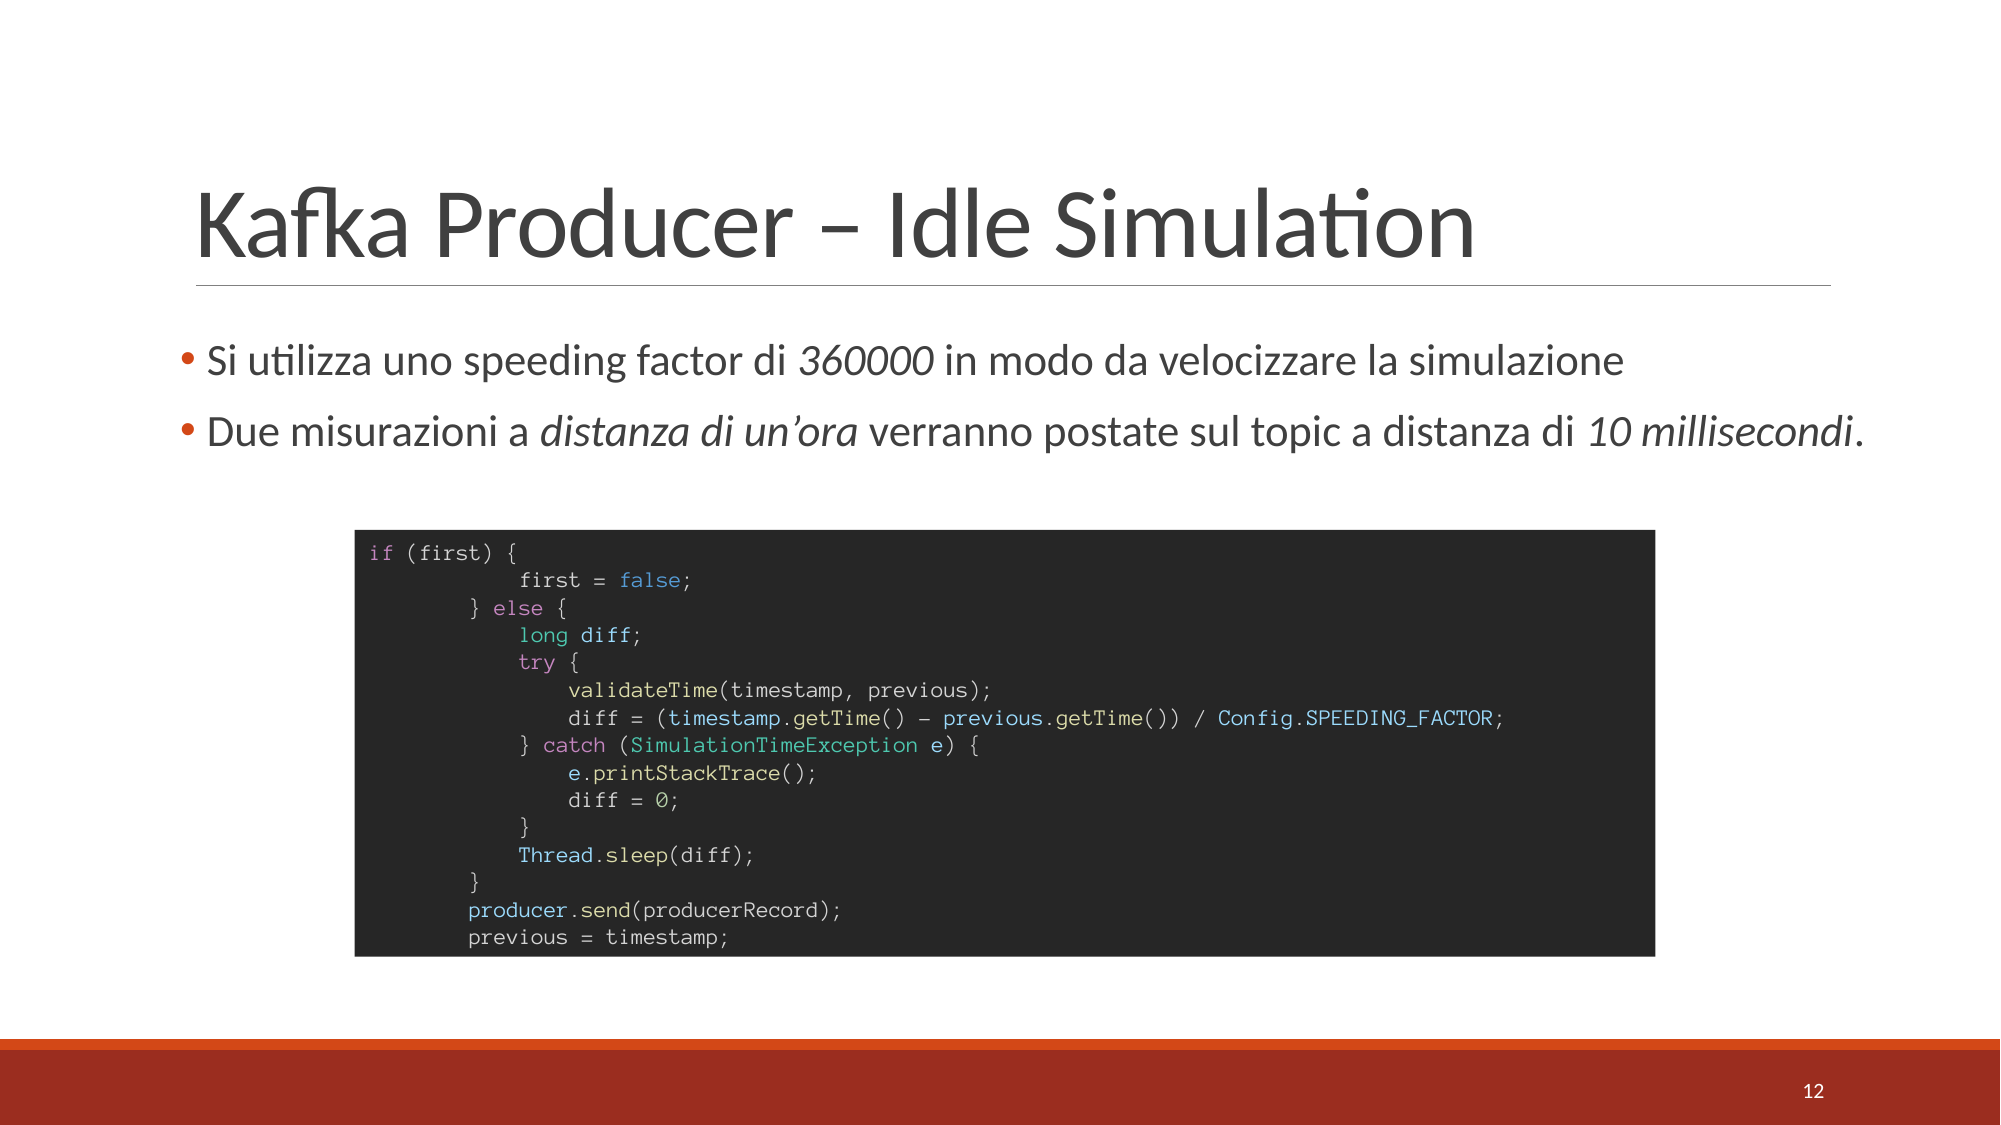

# Kafka Producer – Idle Simulation
Si utilizza uno speeding factor di 360000 in modo da velocizzare la simulazione
Due misurazioni a distanza di un’ora verranno postate sul topic a distanza di 10 millisecondi.

if (first) {
            first = false;
        } else {
            long diff;
            try {
                validateTime(timestamp, previous);
                diff = (timestamp.getTime() - previous.getTime()) / Config.SPEEDING_FACTOR;
            } catch (SimulationTimeException e) {
                e.printStackTrace();
                diff = 0;
            }
            Thread.sleep(diff);
        }
        producer.send(producerRecord);
        previous = timestamp;
12